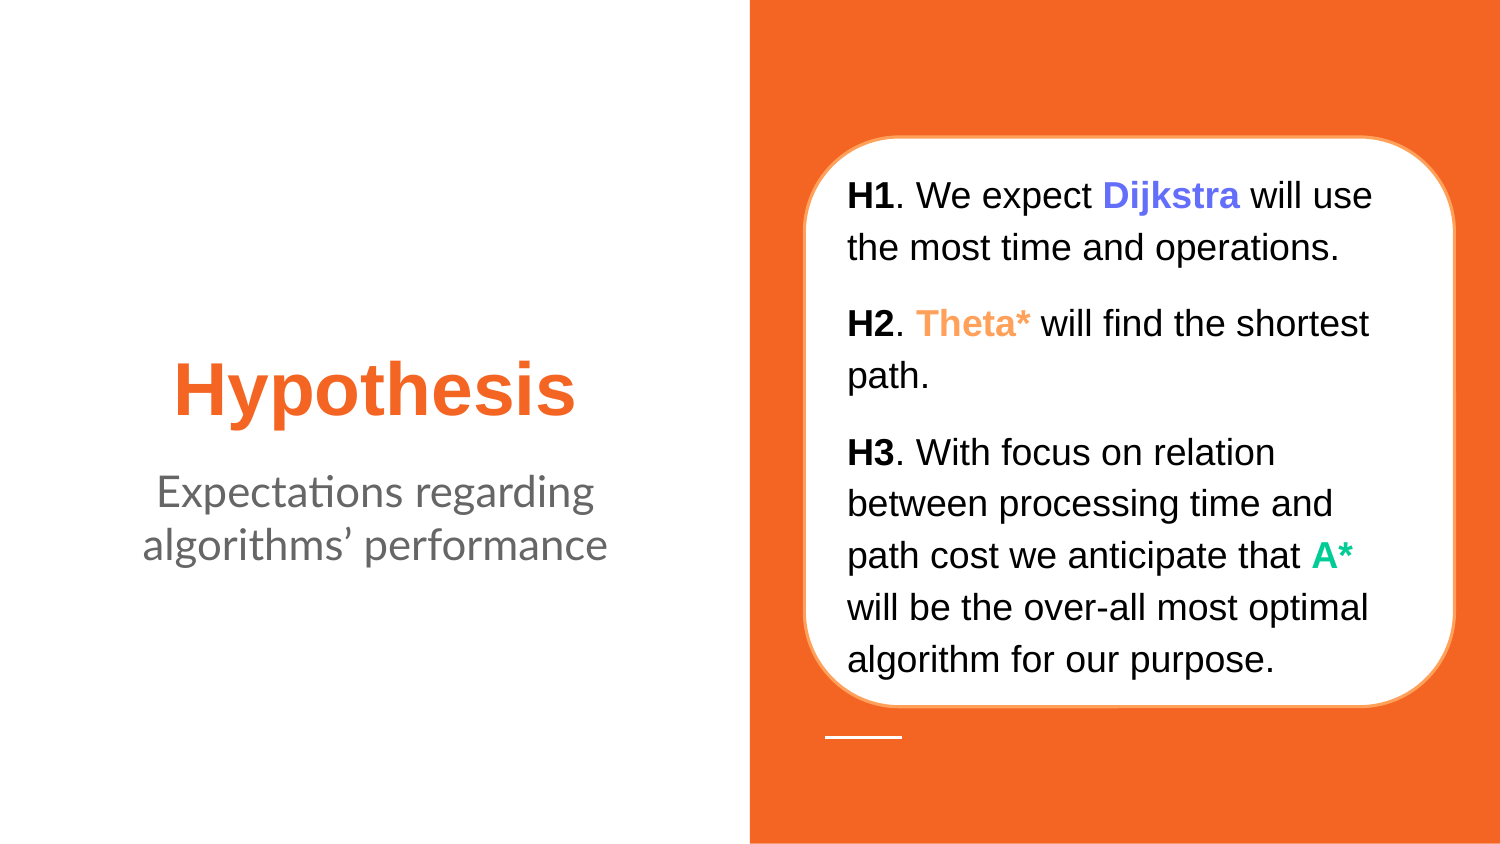

H1. We expect Dijkstra will use the most time and operations.
H2. Theta* will find the shortest path.
H3. With focus on relation between processing time and path cost we anticipate that A* will be the over-all most optimal algorithm for our purpose.
# Hypothesis
Expectations regarding algorithms’ performance